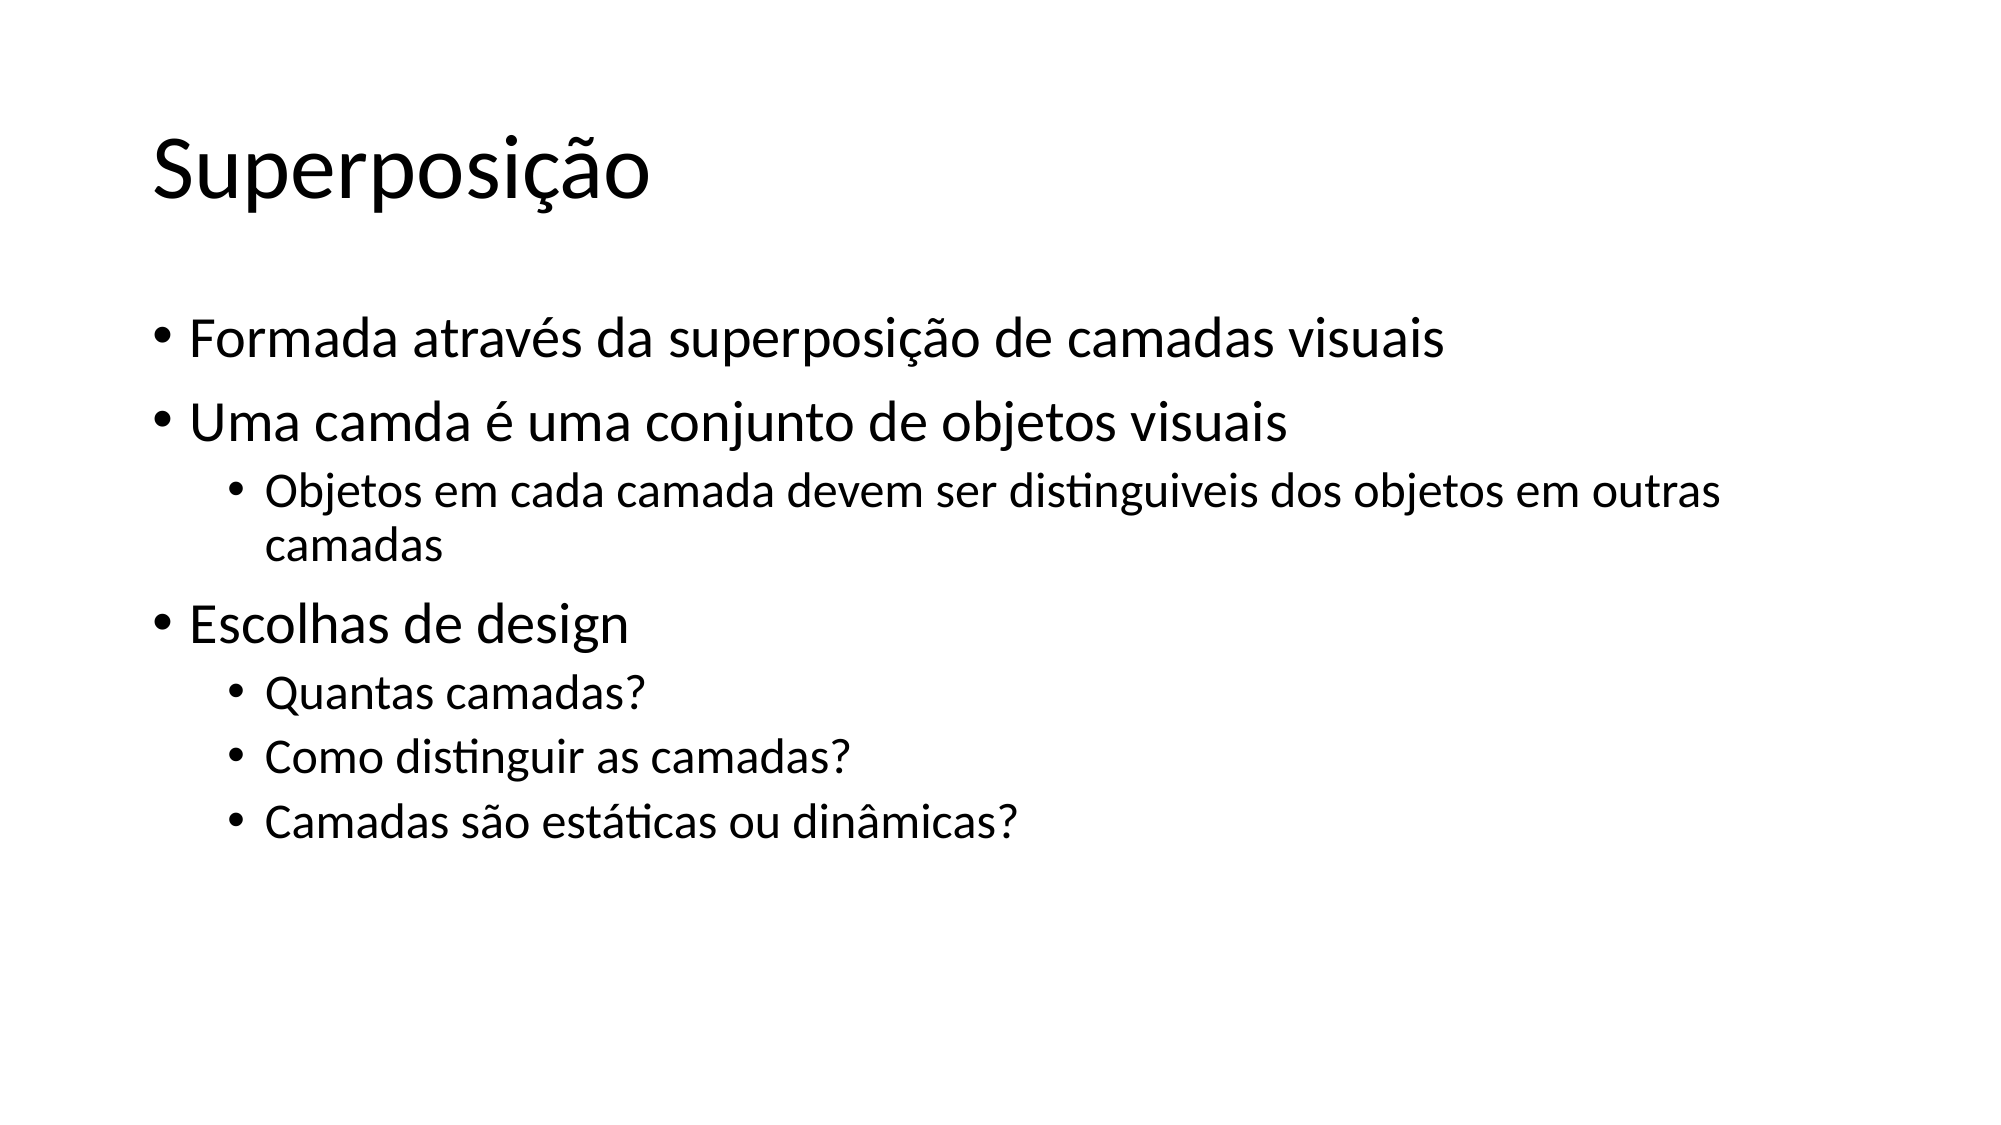

# Superposição
Formada através da superposição de camadas visuais
Uma camda é uma conjunto de objetos visuais
Objetos em cada camada devem ser distinguiveis dos objetos em outras camadas
Escolhas de design
Quantas camadas?
Como distinguir as camadas?
Camadas são estáticas ou dinâmicas?